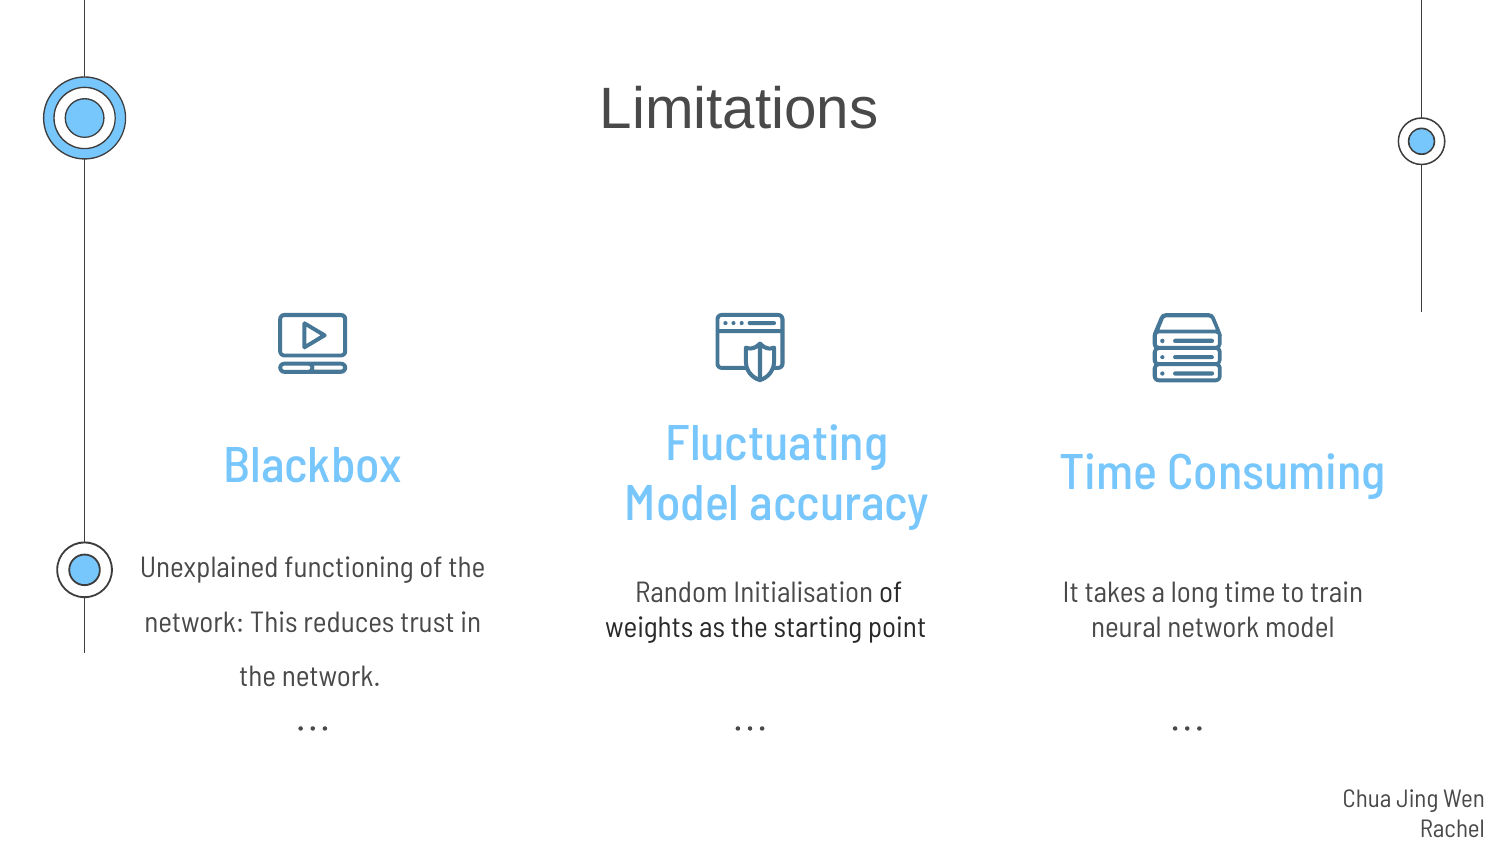

# Limitations

Fluctuating Model accuracy
Blackbox
Time Consuming
Unexplained functioning of the network: This reduces trust in the network.

Random Initialisation of weights as the starting point
It takes a long time to train neural network model

Chua Jing Wen Rachel